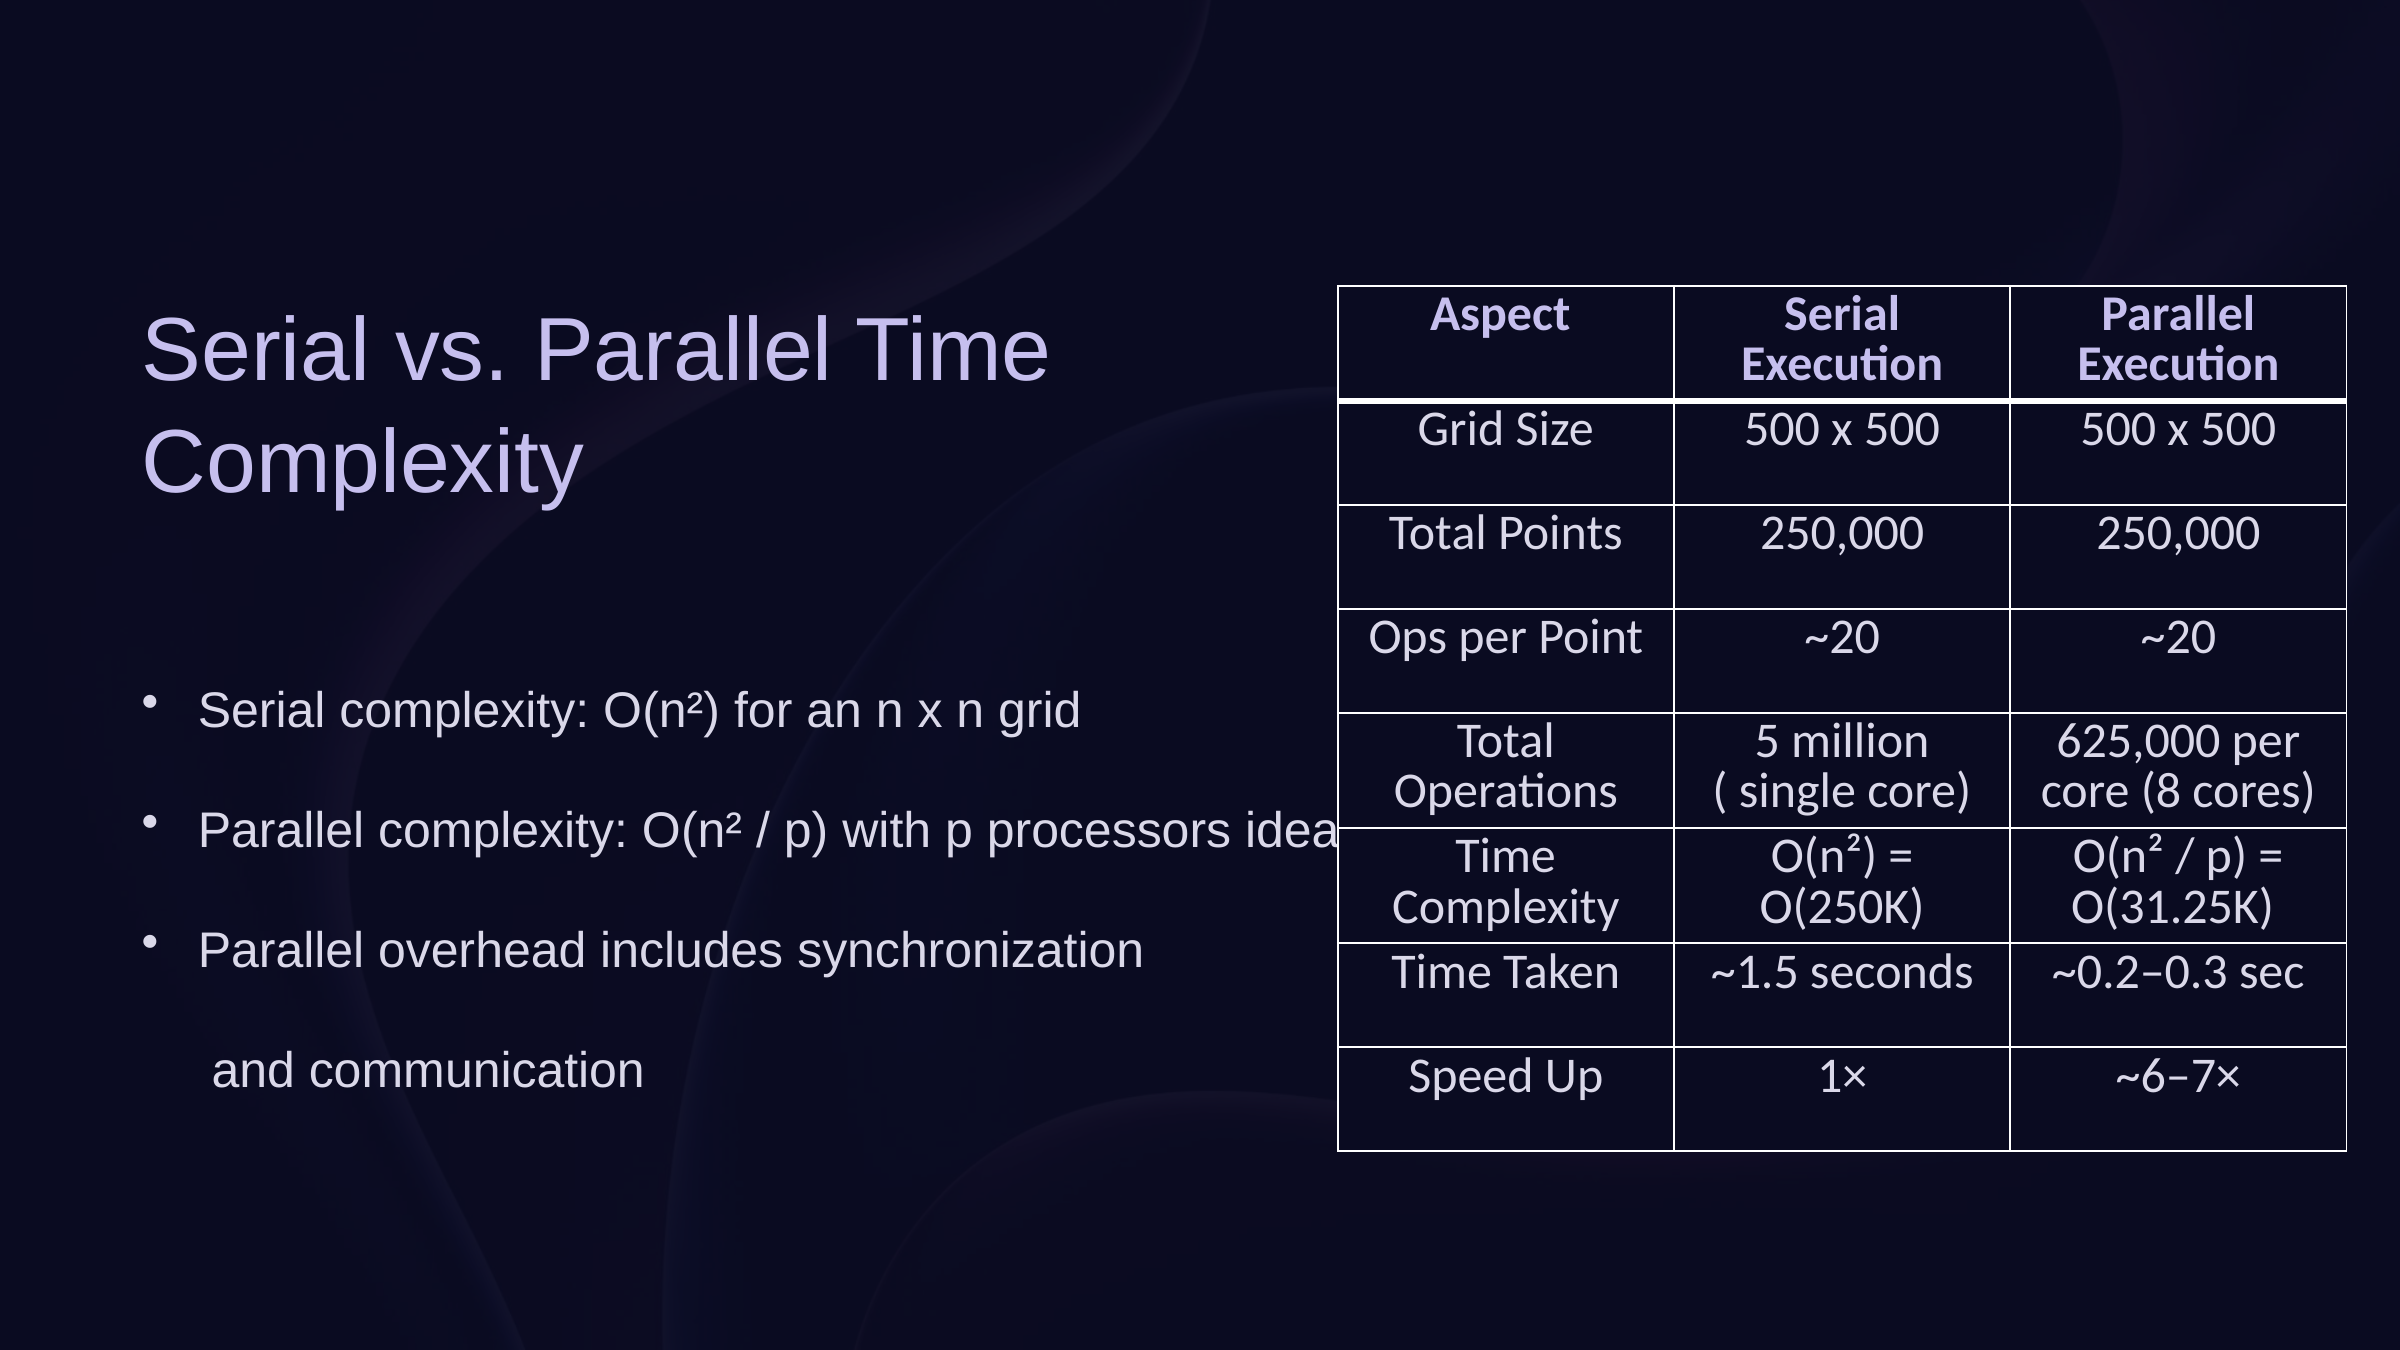

Serial vs. Parallel Time
Complexity
| Aspect | Serial Execution | Parallel Execution |
| --- | --- | --- |
| Grid Size | 500 x 500 | 500 x 500 |
| Total Points | 250,000 | 250,000 |
| Ops per Point | ~20 | ~20 |
| Total Operations | 5 million ( single core) | 625,000 per core (8 cores) |
| Time Complexity | O(n²) = O(250K) | O(n² / p) = O(31.25K) |
| Time Taken | ~1.5 seconds | ~0.2–0.3 sec |
| Speed Up | 1× | ~6–7× |
Serial complexity: O(n²) for an n x n grid
Parallel complexity: O(n² / p) with p processors ideally
Parallel overhead includes synchronization
     and communication